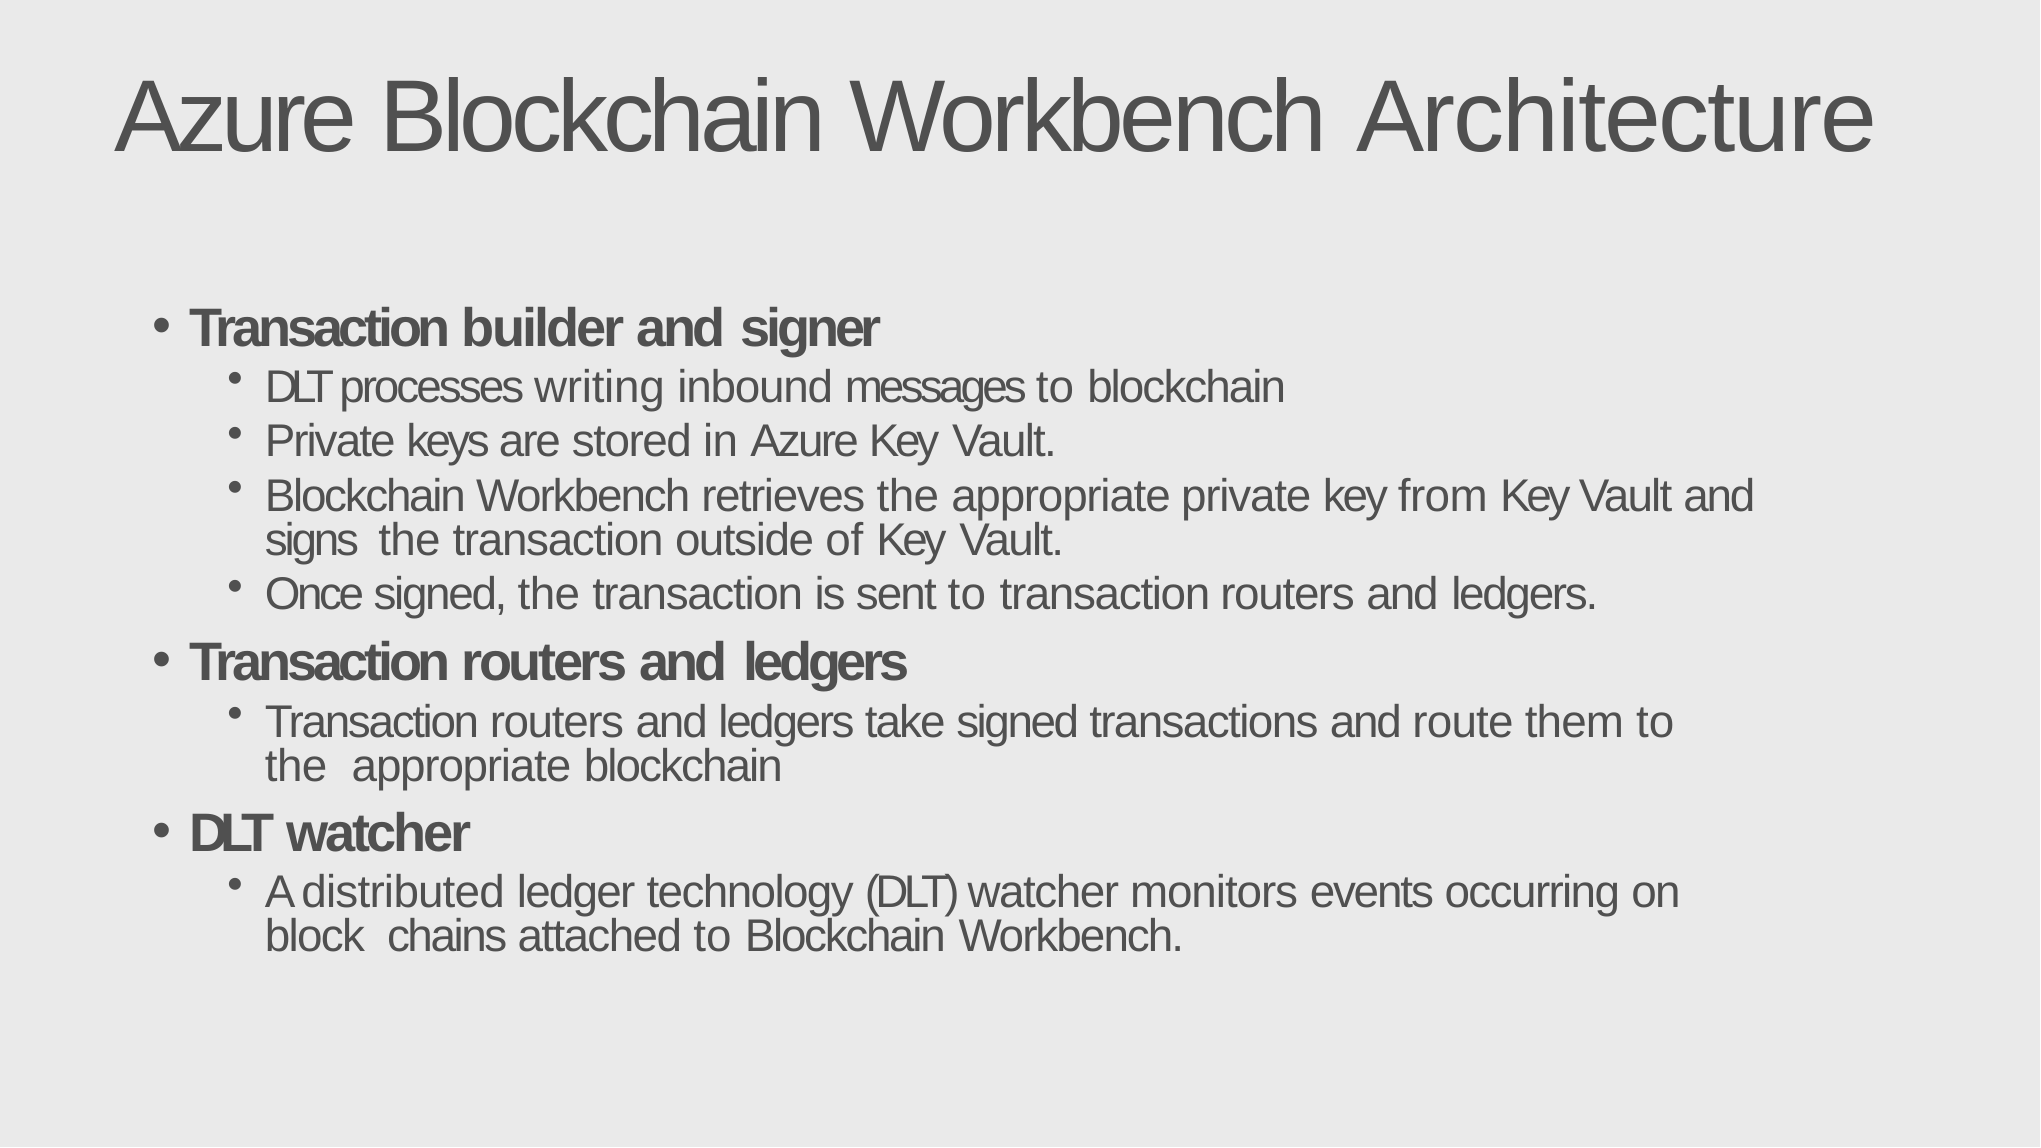

# Azure Blockchain Workbench Architecture
Transaction builder and signer
DLT processes writing inbound messages to blockchain
Private keys are stored in Azure Key Vault.
Blockchain Workbench retrieves the appropriate private key from Key Vault and signs  the transaction outside of Key Vault.
Once signed, the transaction is sent to transaction routers and ledgers.
Transaction routers and ledgers
Transaction routers and ledgers take signed transactions and route them to the  appropriate blockchain
DLT watcher
A distributed ledger technology (DLT) watcher monitors events occurring on block  chains attached to Blockchain Workbench.